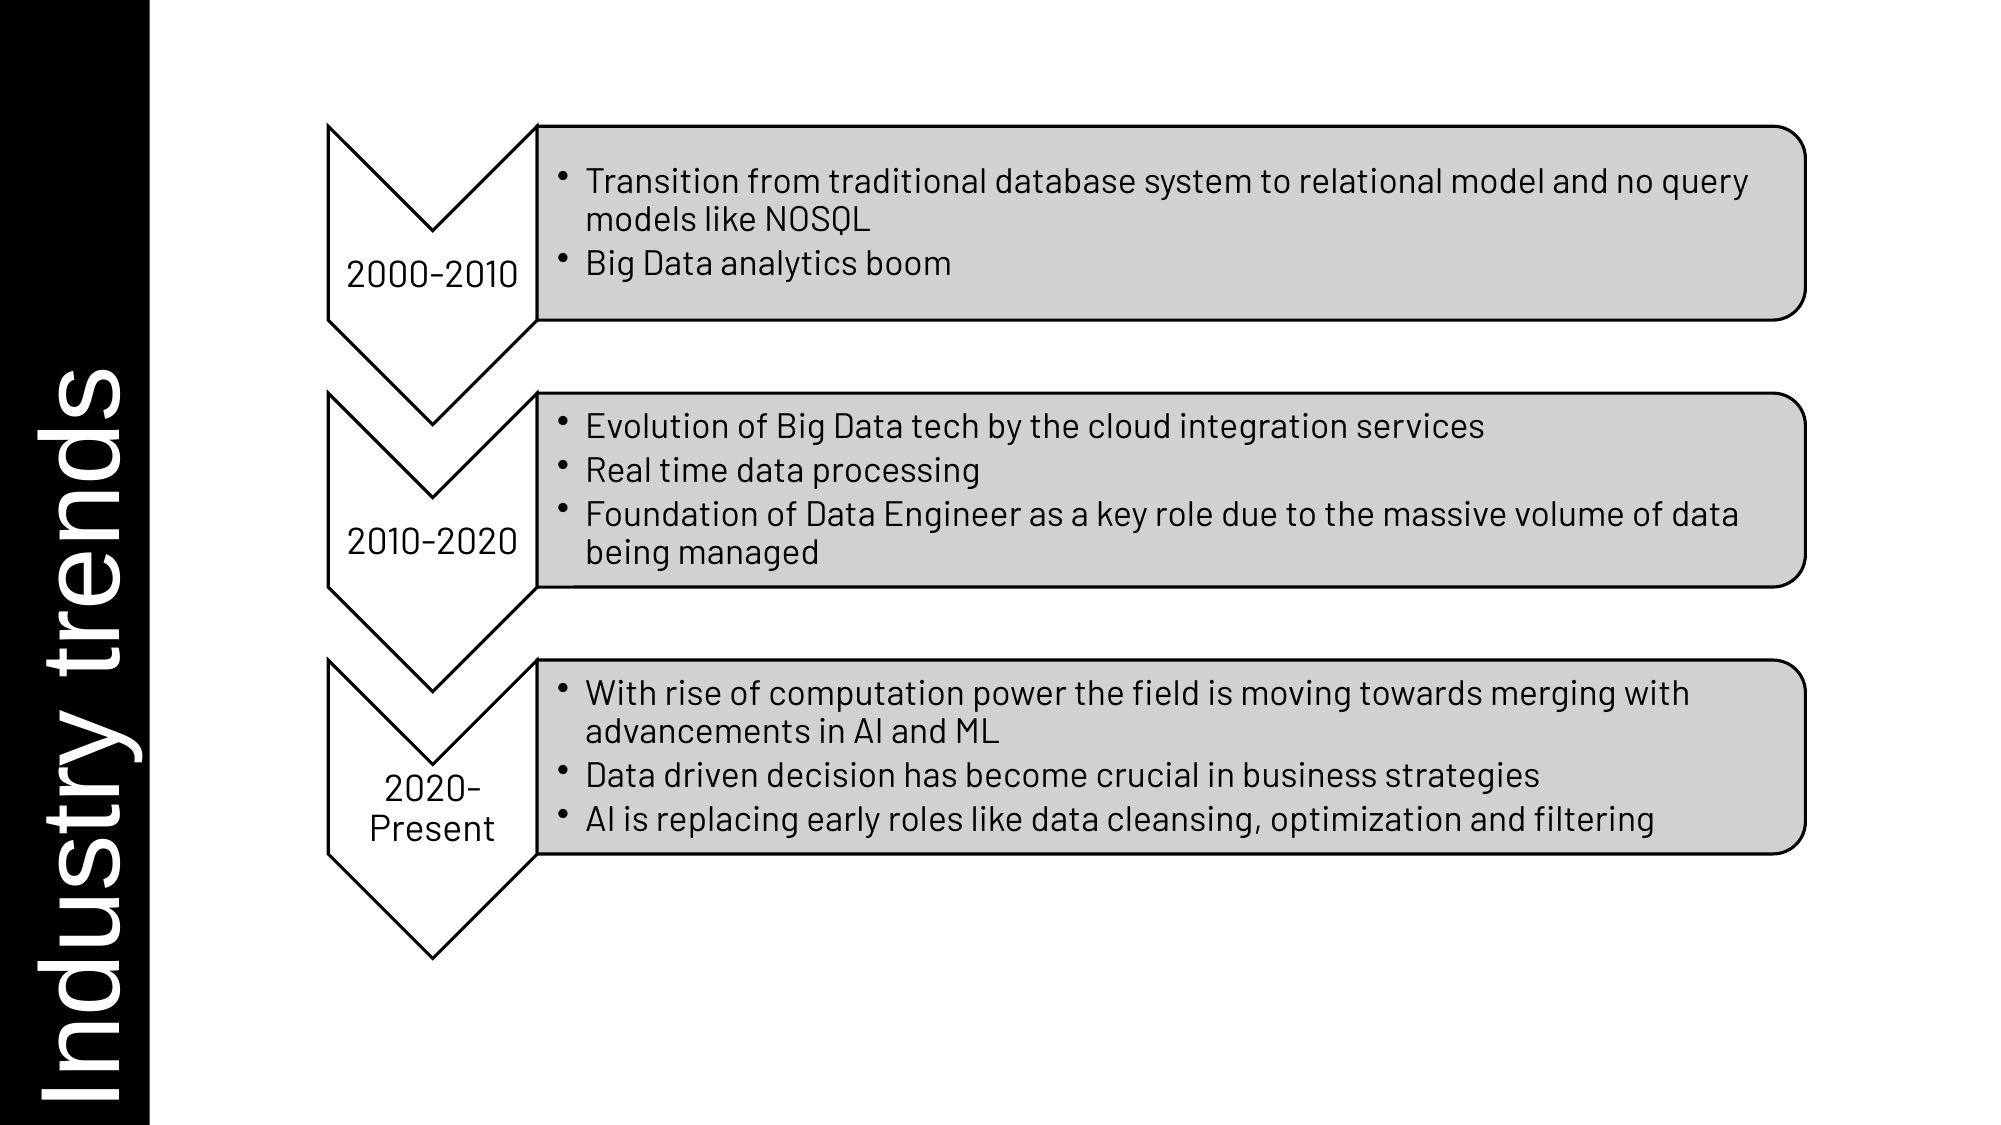

2000-2010
Transition from traditional database system to relational model and no query models like NOSQL
Big Data analytics boom
2010-2020
Evolution of Big Data tech by the cloud integration services
Real time data processing
Foundation of Data Engineer as a key role due to the massive volume of data being managed
2020- Present
With rise of computation power the field is moving towards merging with advancements in AI and ML
Data driven decision has become crucial in business strategies
AI is replacing early roles like data cleansing, optimization and filtering
Industry trends